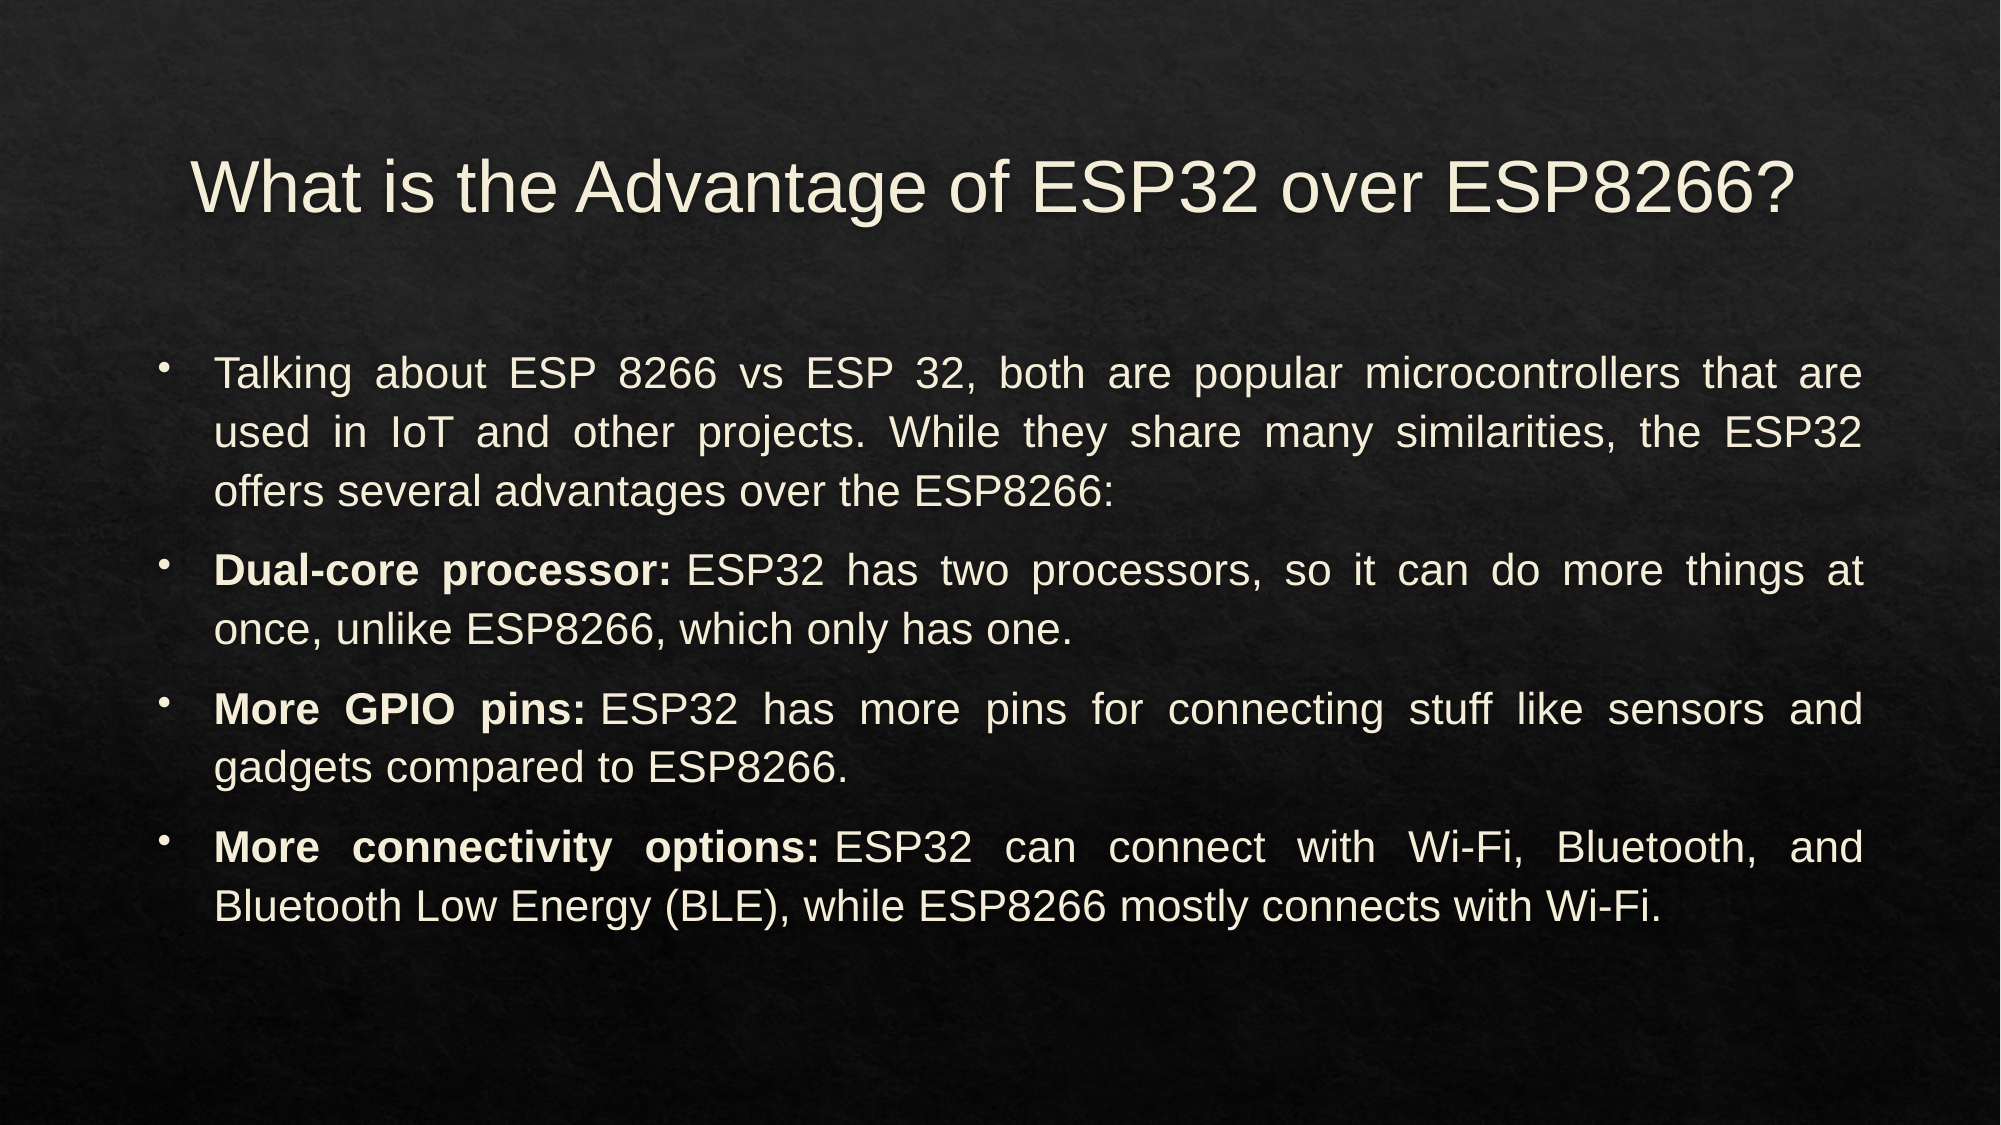

# What is the Advantage of ESP32 over ESP8266?
Talking about ESP 8266 vs ESP 32, both are popular microcontrollers that are used in IoT and other projects. While they share many similarities, the ESP32 offers several advantages over the ESP8266:
Dual-core processor: ESP32 has two processors, so it can do more things at once, unlike ESP8266, which only has one.
More GPIO pins: ESP32 has more pins for connecting stuff like sensors and gadgets compared to ESP8266.
More connectivity options: ESP32 can connect with Wi-Fi, Bluetooth, and Bluetooth Low Energy (BLE), while ESP8266 mostly connects with Wi-Fi.